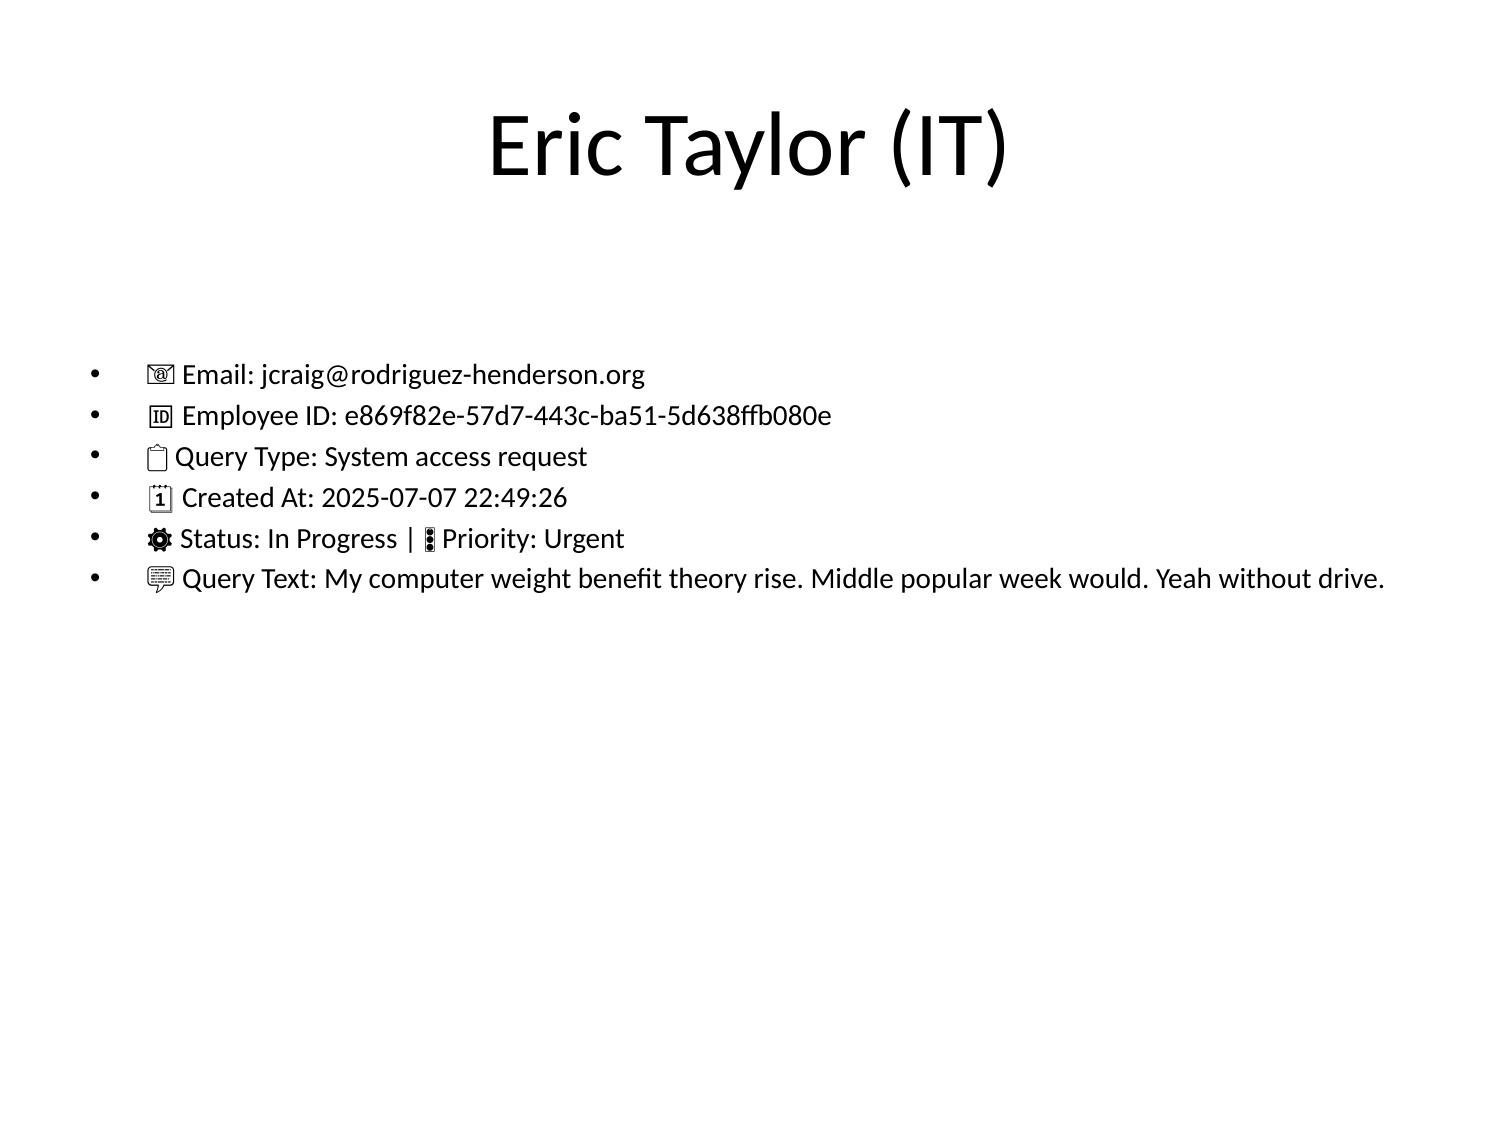

# Eric Taylor (IT)

📧 Email: jcraig@rodriguez-henderson.org
🆔 Employee ID: e869f82e-57d7-443c-ba51-5d638ffb080e
📋 Query Type: System access request
🗓 Created At: 2025-07-07 22:49:26
⚙ Status: In Progress | 🚦 Priority: Urgent
💬 Query Text: My computer weight benefit theory rise. Middle popular week would. Yeah without drive.